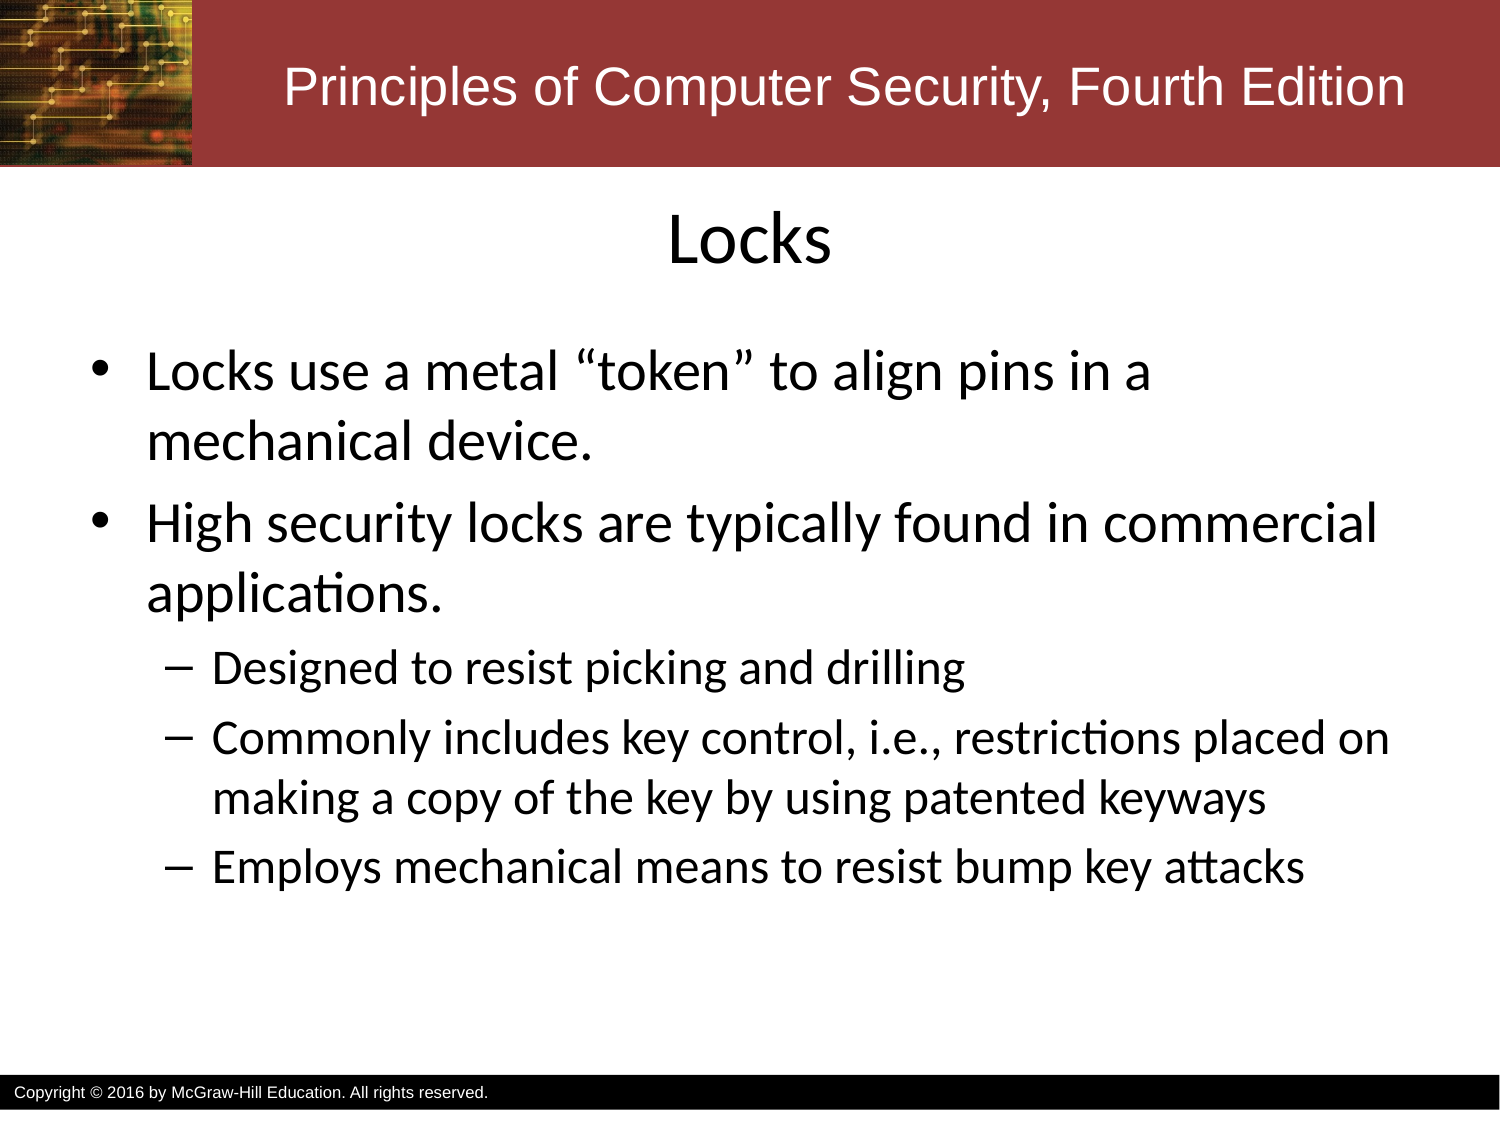

# Locks
Locks use a metal “token” to align pins in a mechanical device.
High security locks are typically found in commercial applications.
Designed to resist picking and drilling
Commonly includes key control, i.e., restrictions placed on making a copy of the key by using patented keyways
Employs mechanical means to resist bump key attacks